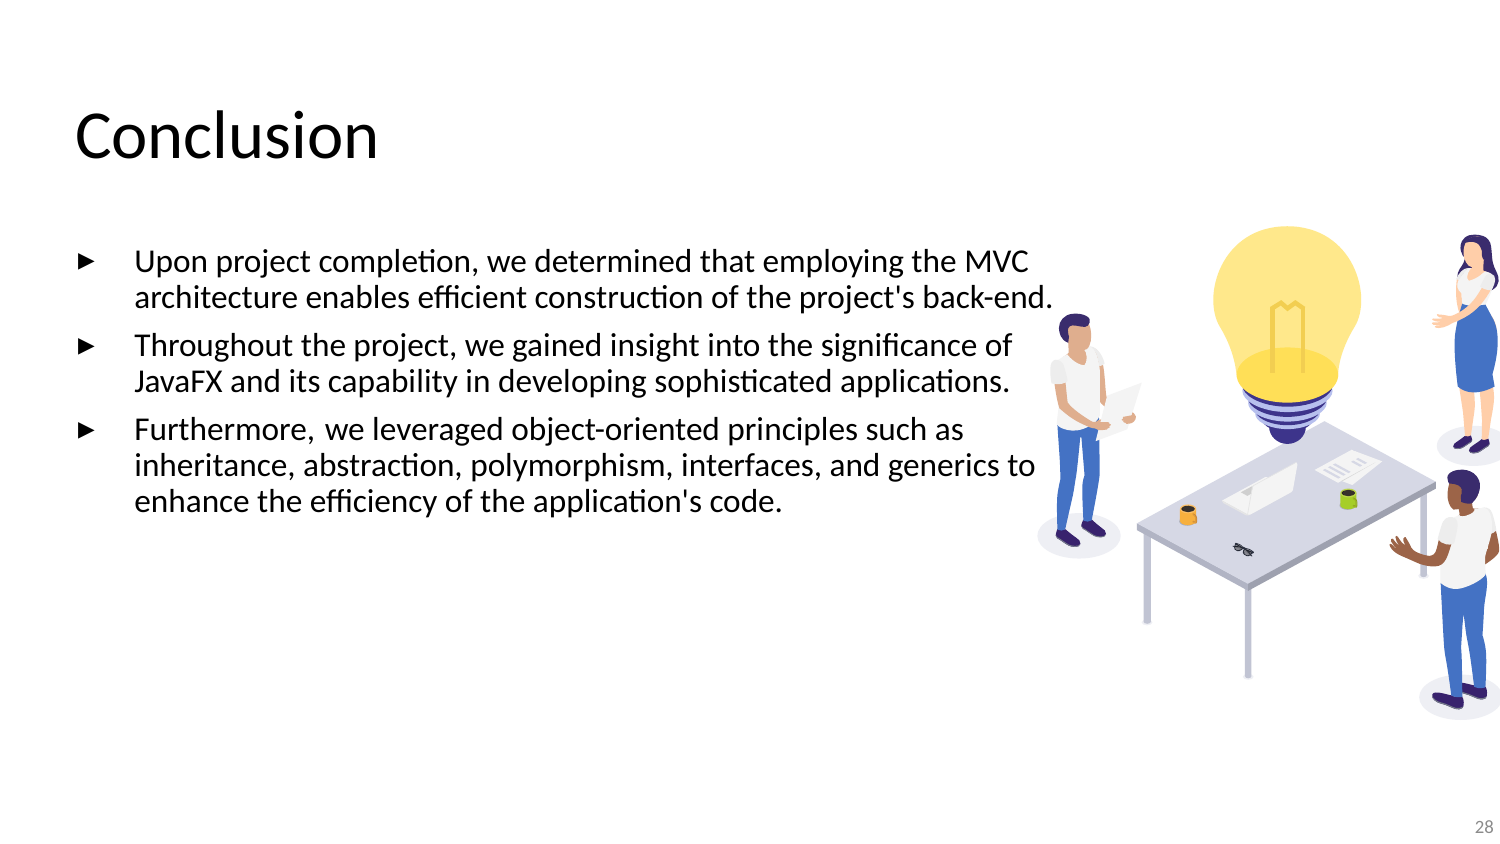

# Conclusion

Upon project completion, we determined that employing the MVC architecture enables efficient construction of the project's back-end.
Throughout the project, we gained insight into the significance of JavaFX and its capability in developing sophisticated applications.
Furthermore, we leveraged object-oriented principles such as inheritance, abstraction, polymorphism, interfaces, and generics to enhance the efficiency of the application's code.
28